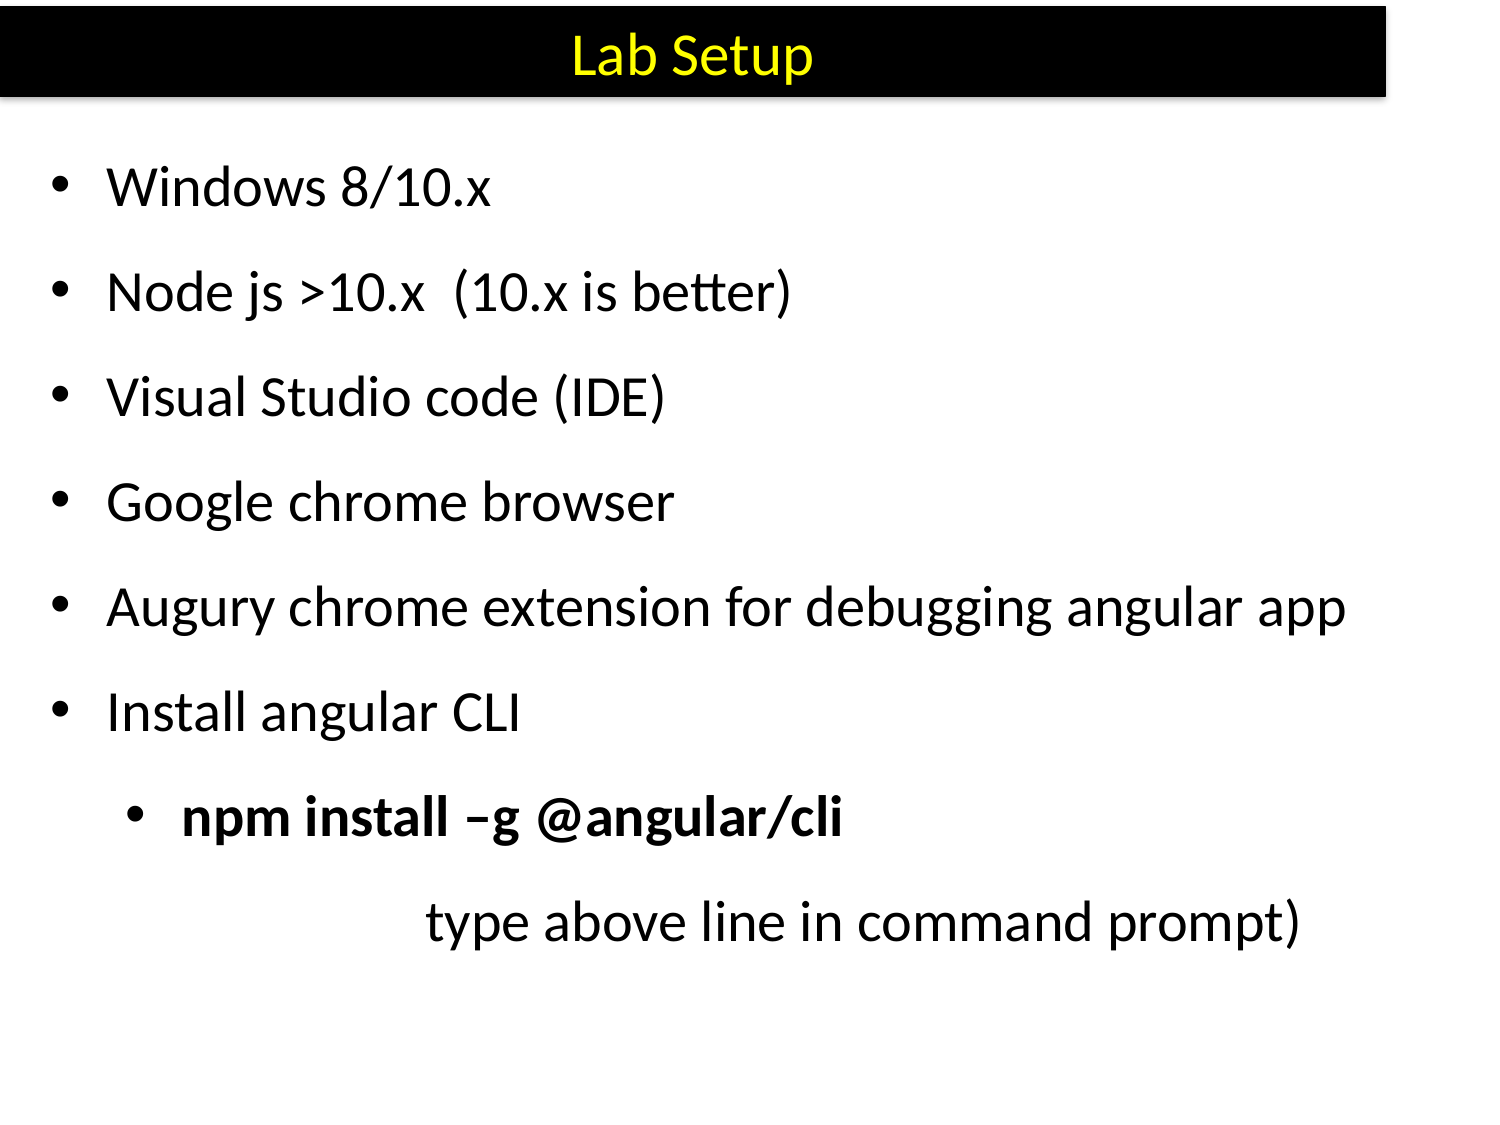

Lab Setup

Windows 8/10.x
Node js >10.x  (10.x is better)
Visual Studio code (IDE)
Google chrome browser
Augury chrome extension for debugging angular app
Install angular CLI
npm install –g @angular/cli
		type above line in command prompt)